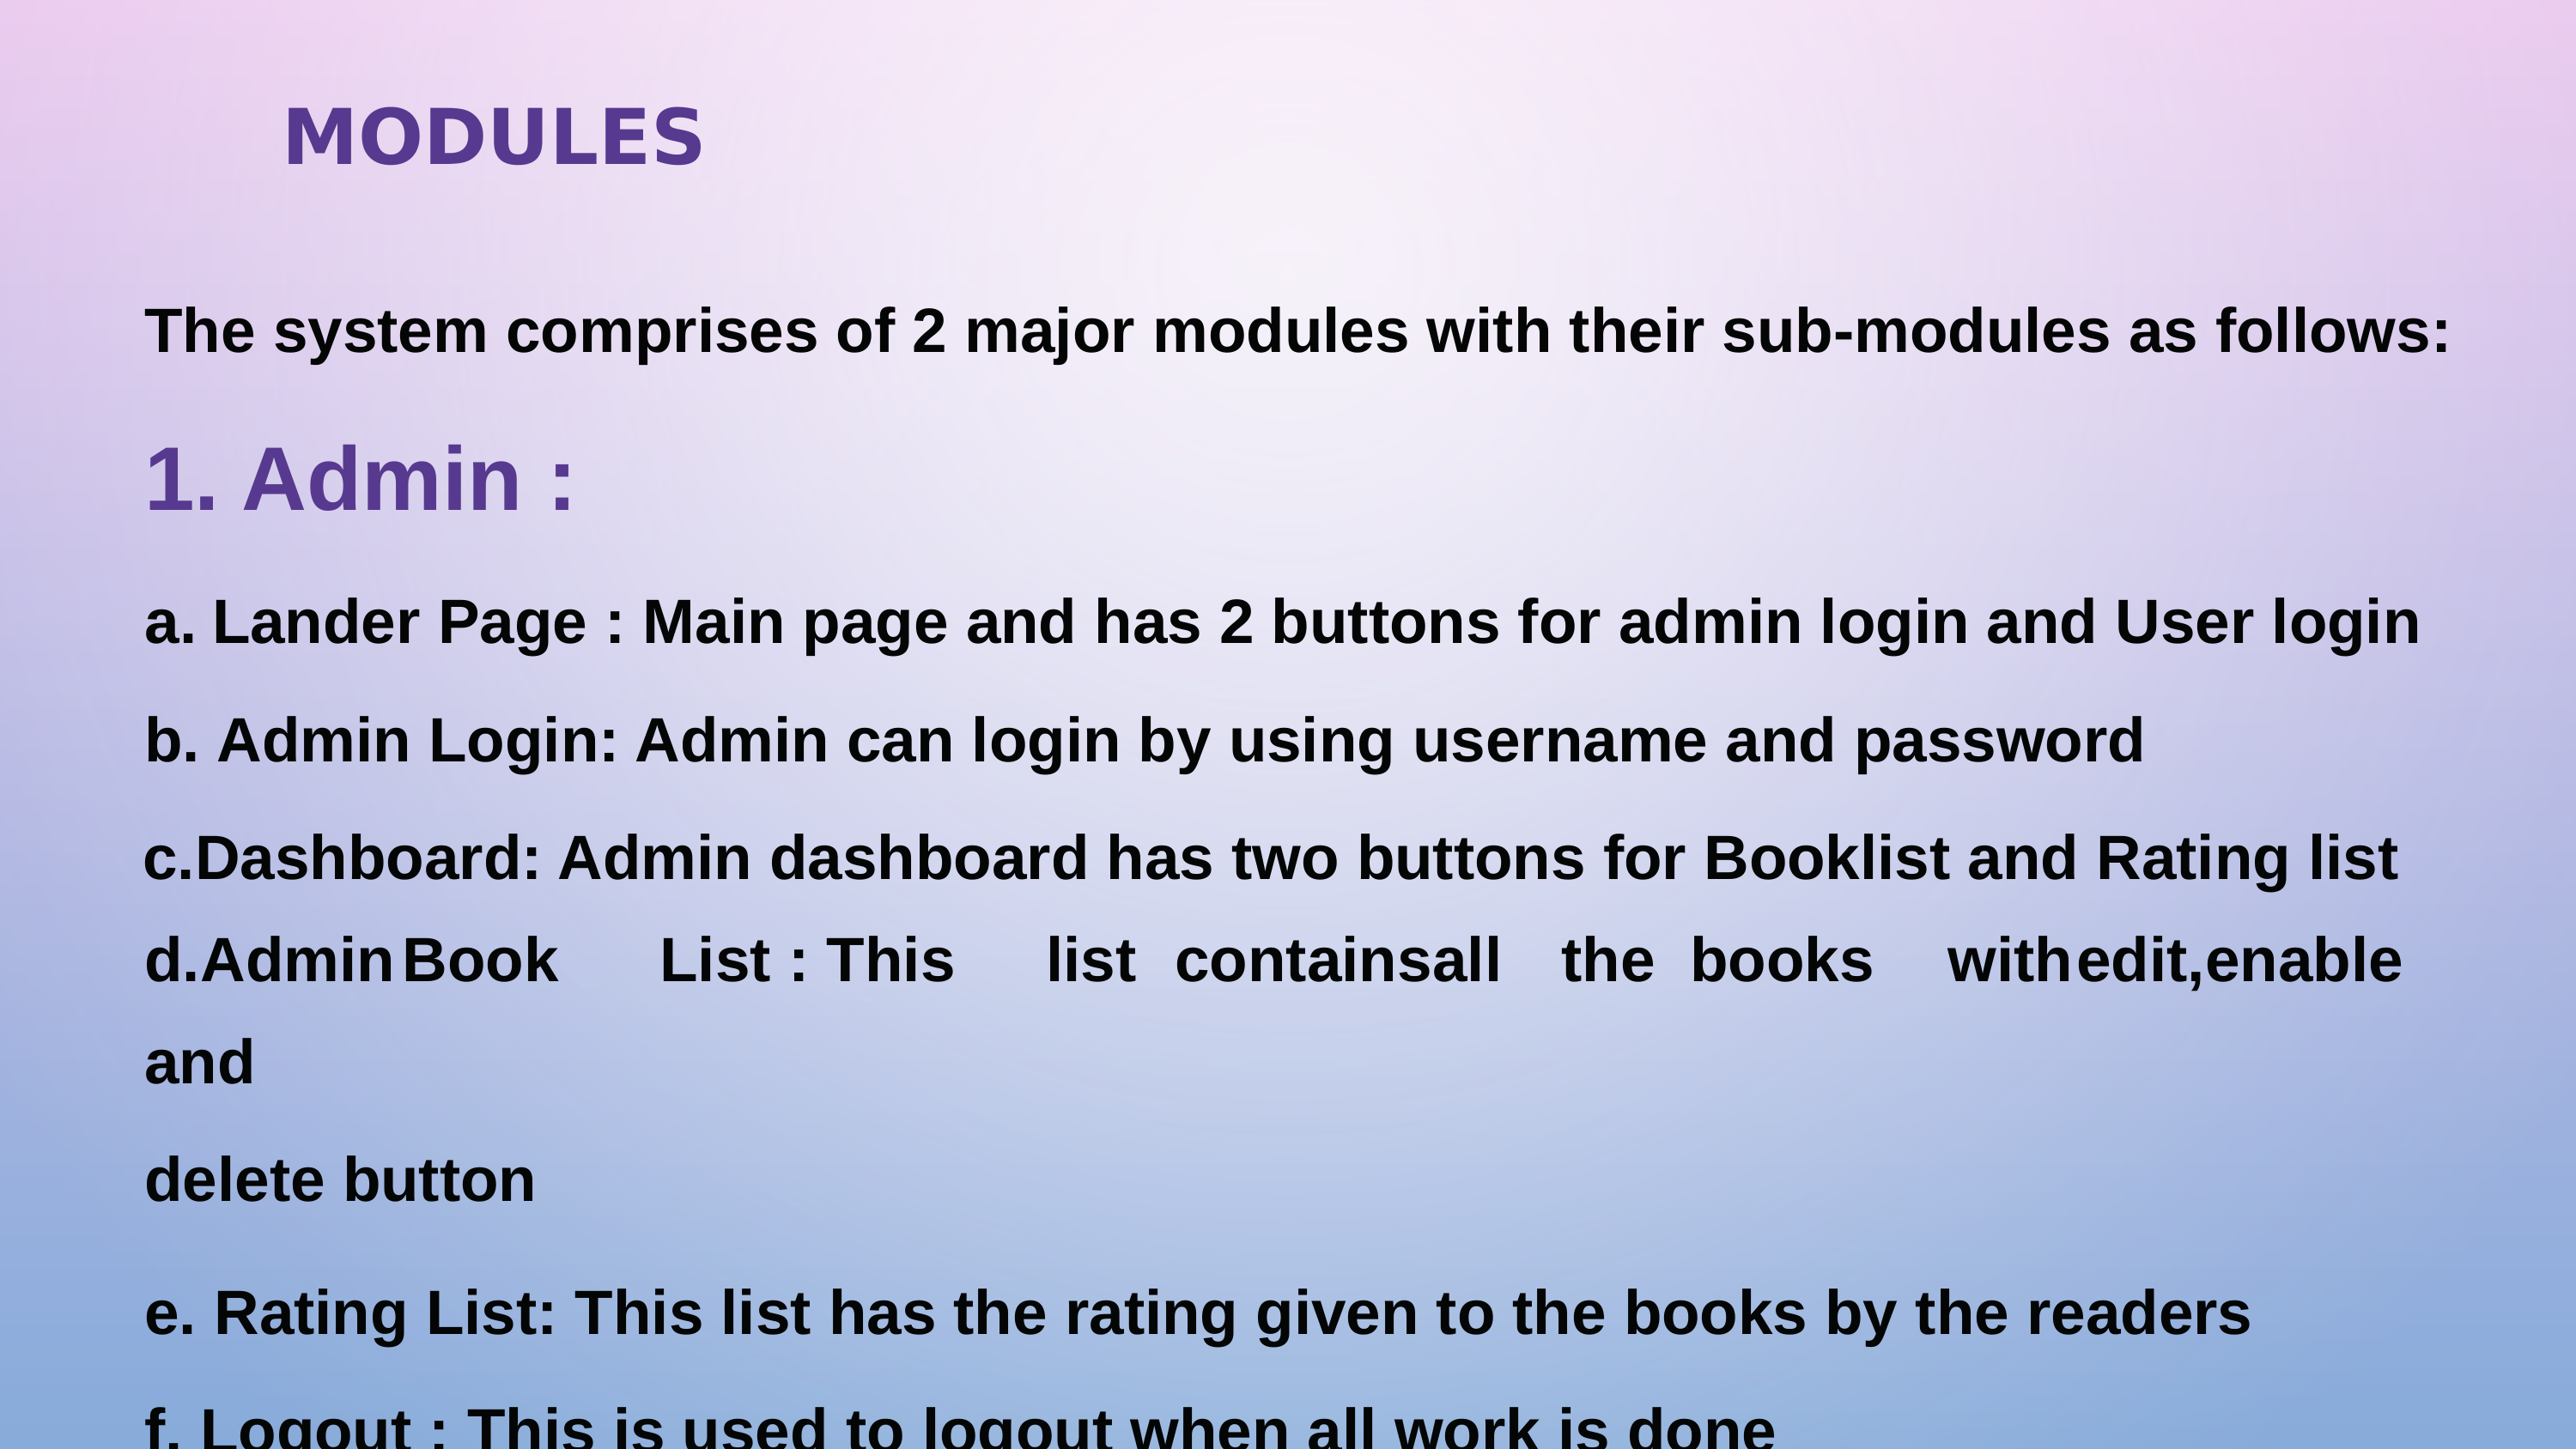

# MODULES
The system comprises of 2 major modules with their sub-modules as follows:
1. Admin :
Lander Page : Main page and has 2 buttons for admin login and User login
Admin Login: Admin can login by using username and password
Dashboard: Admin dashboard has two buttons for Booklist and Rating list  d.Admin	Book	List	: This	list	contains	all	the	books	with	edit,	enable	and
delete button
e. Rating List: This list has the rating given to the books by the readers
f. Logout : This is used to logout when all work is done